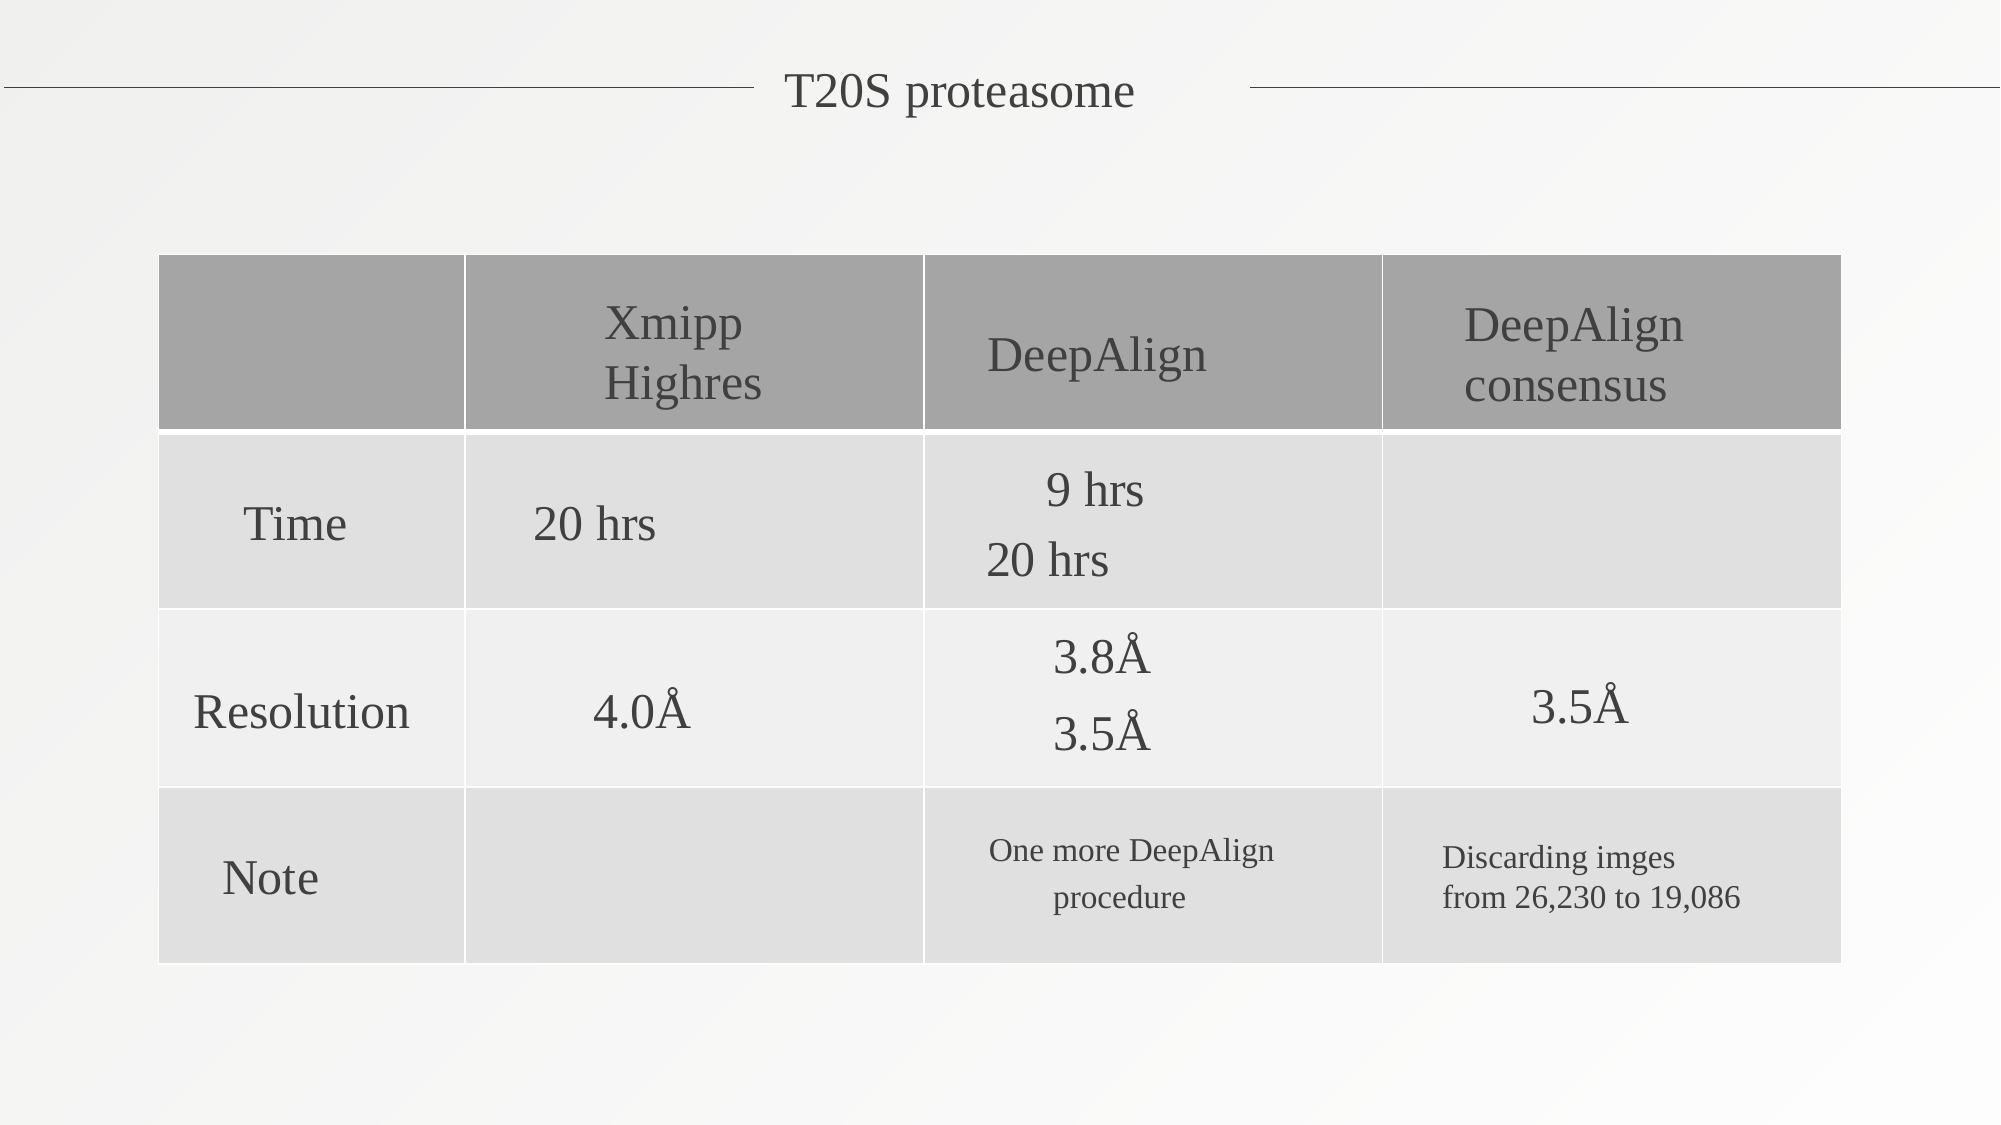

T20S proteasome
|  |  |  |  |
| --- | --- | --- | --- |
|  |  |  |  |
|  |  |  |  |
|  |  |  |  |
Xmipp Highres
DeepAlign
consensus
DeepAlign
9 hrs
Time
20 hrs
20 hrs
3.8Å
3.5Å
4.0Å
Resolution
3.5Å
One more DeepAlign
procedure
Discarding imges
from 26,230 to 19,086
Note